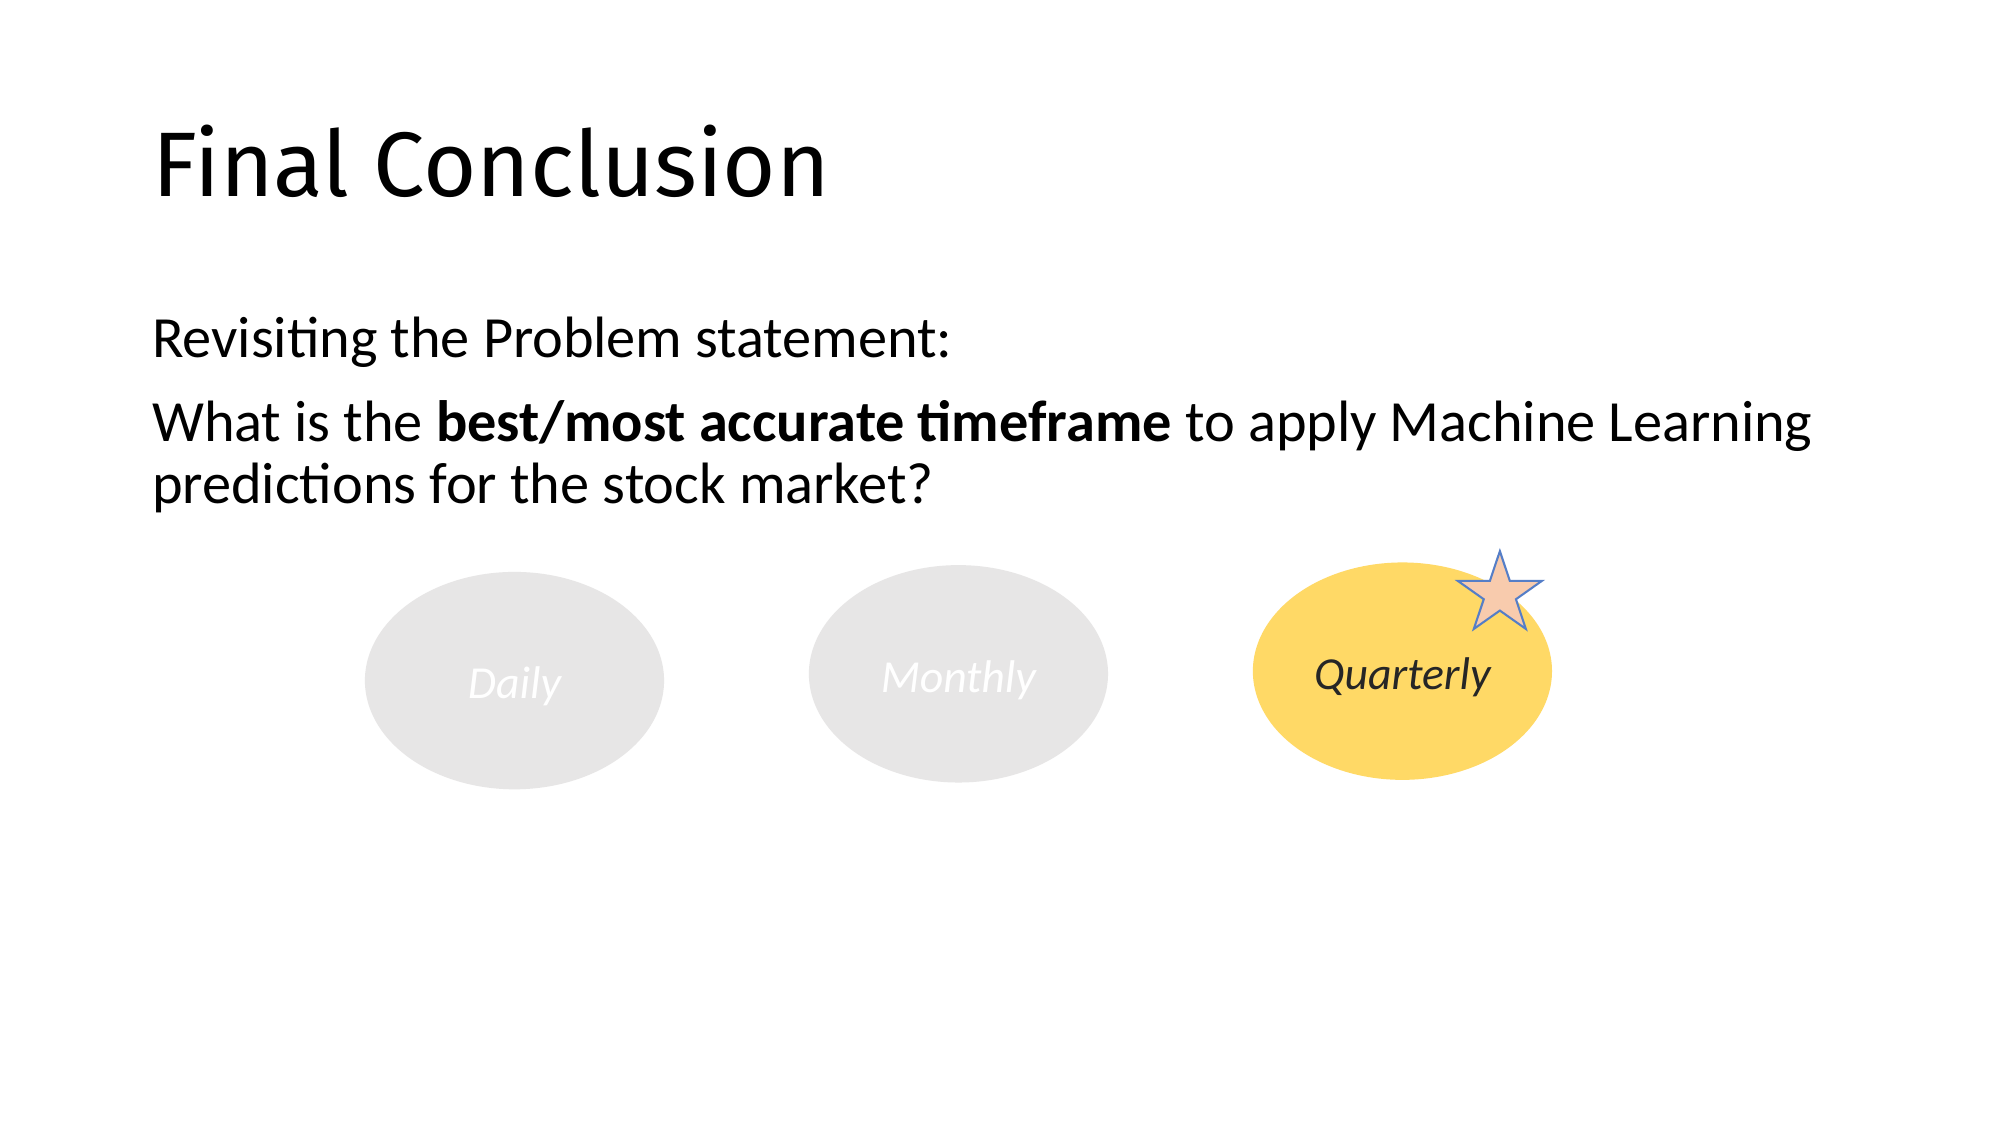

# Final Conclusion
Revisiting the Problem statement:
What is the best/most accurate timeframe to apply Machine Learning predictions for the stock market?

Quarterly
Monthly
Daily